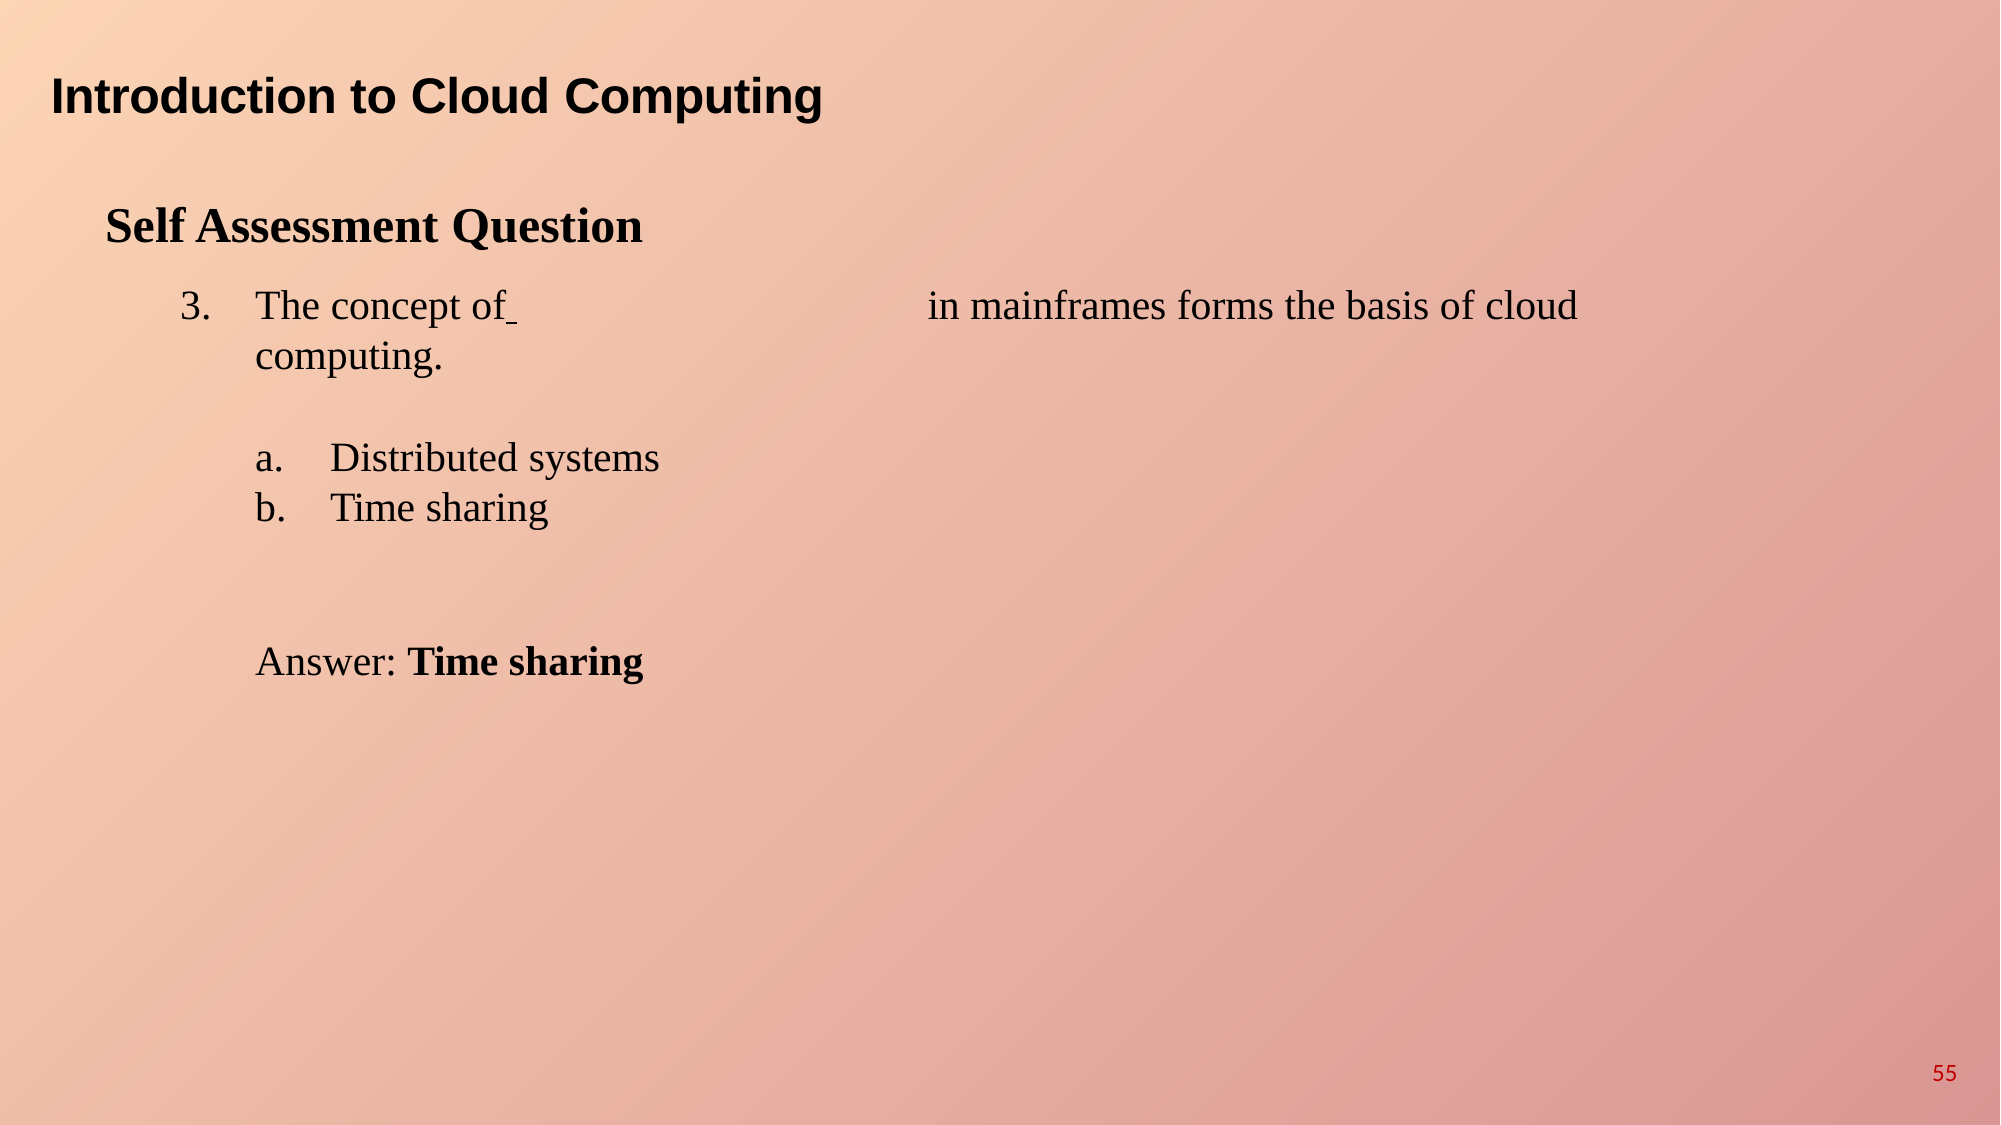

# Introduction to Cloud Computing
Self Assessment Question
The concept of 	in mainframes forms the basis of cloud computing.

Distributed systems
Time sharing

Answer: Time sharing
55